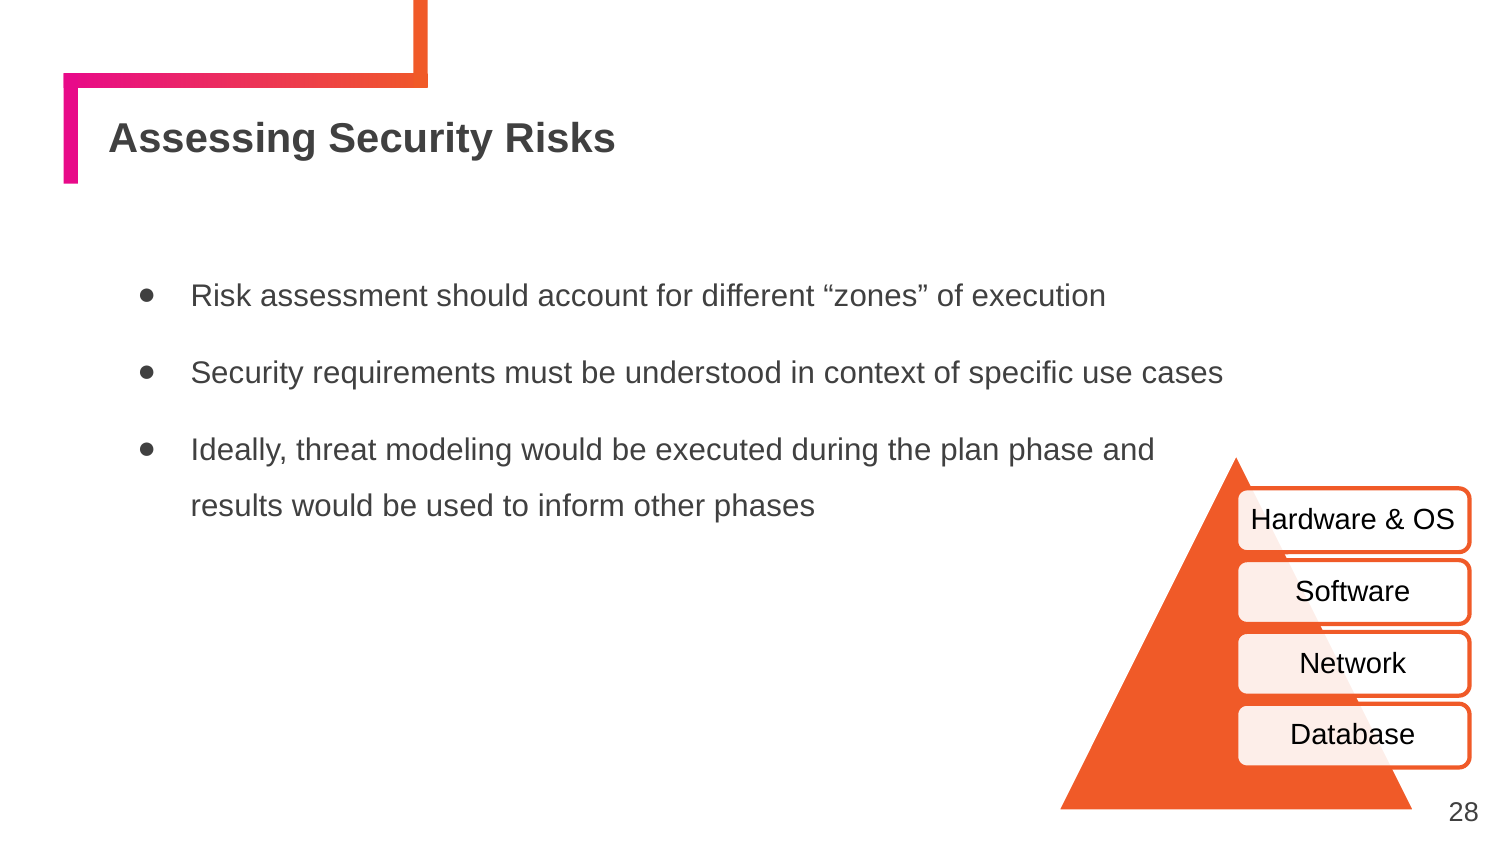

# Assessing Security Risks
Risk assessment should account for different “zones” of execution
Security requirements must be understood in context of specific use cases
Ideally, threat modeling would be executed during the plan phase and
results would be used to inform other phases

Hardware & OS

Software

Network

Database
28